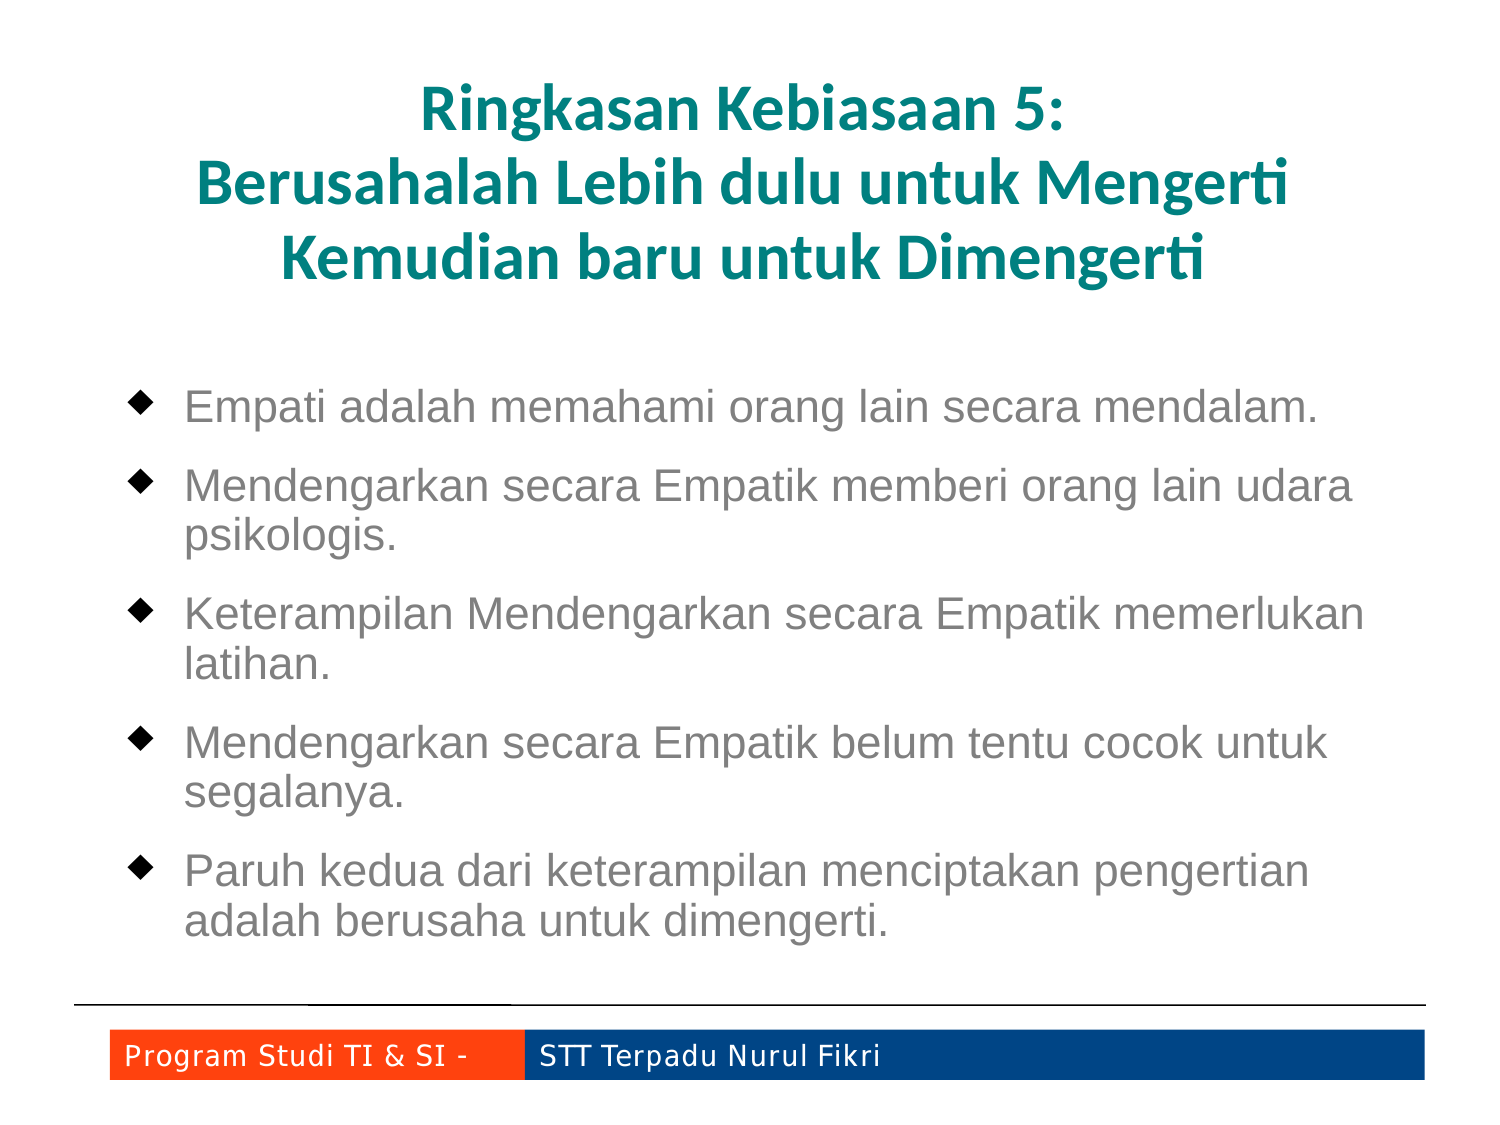

# Ringkasan Kebiasaan 5: Berusahalah Lebih dulu untuk Mengerti Kemudian baru untuk Dimengerti
Empati adalah memahami orang lain secara mendalam.
Mendengarkan secara Empatik memberi orang lain udara psikologis.
Keterampilan Mendengarkan secara Empatik memerlukan latihan.
Mendengarkan secara Empatik belum tentu cocok untuk segalanya.
Paruh kedua dari keterampilan menciptakan pengertian adalah berusaha untuk dimengerti.